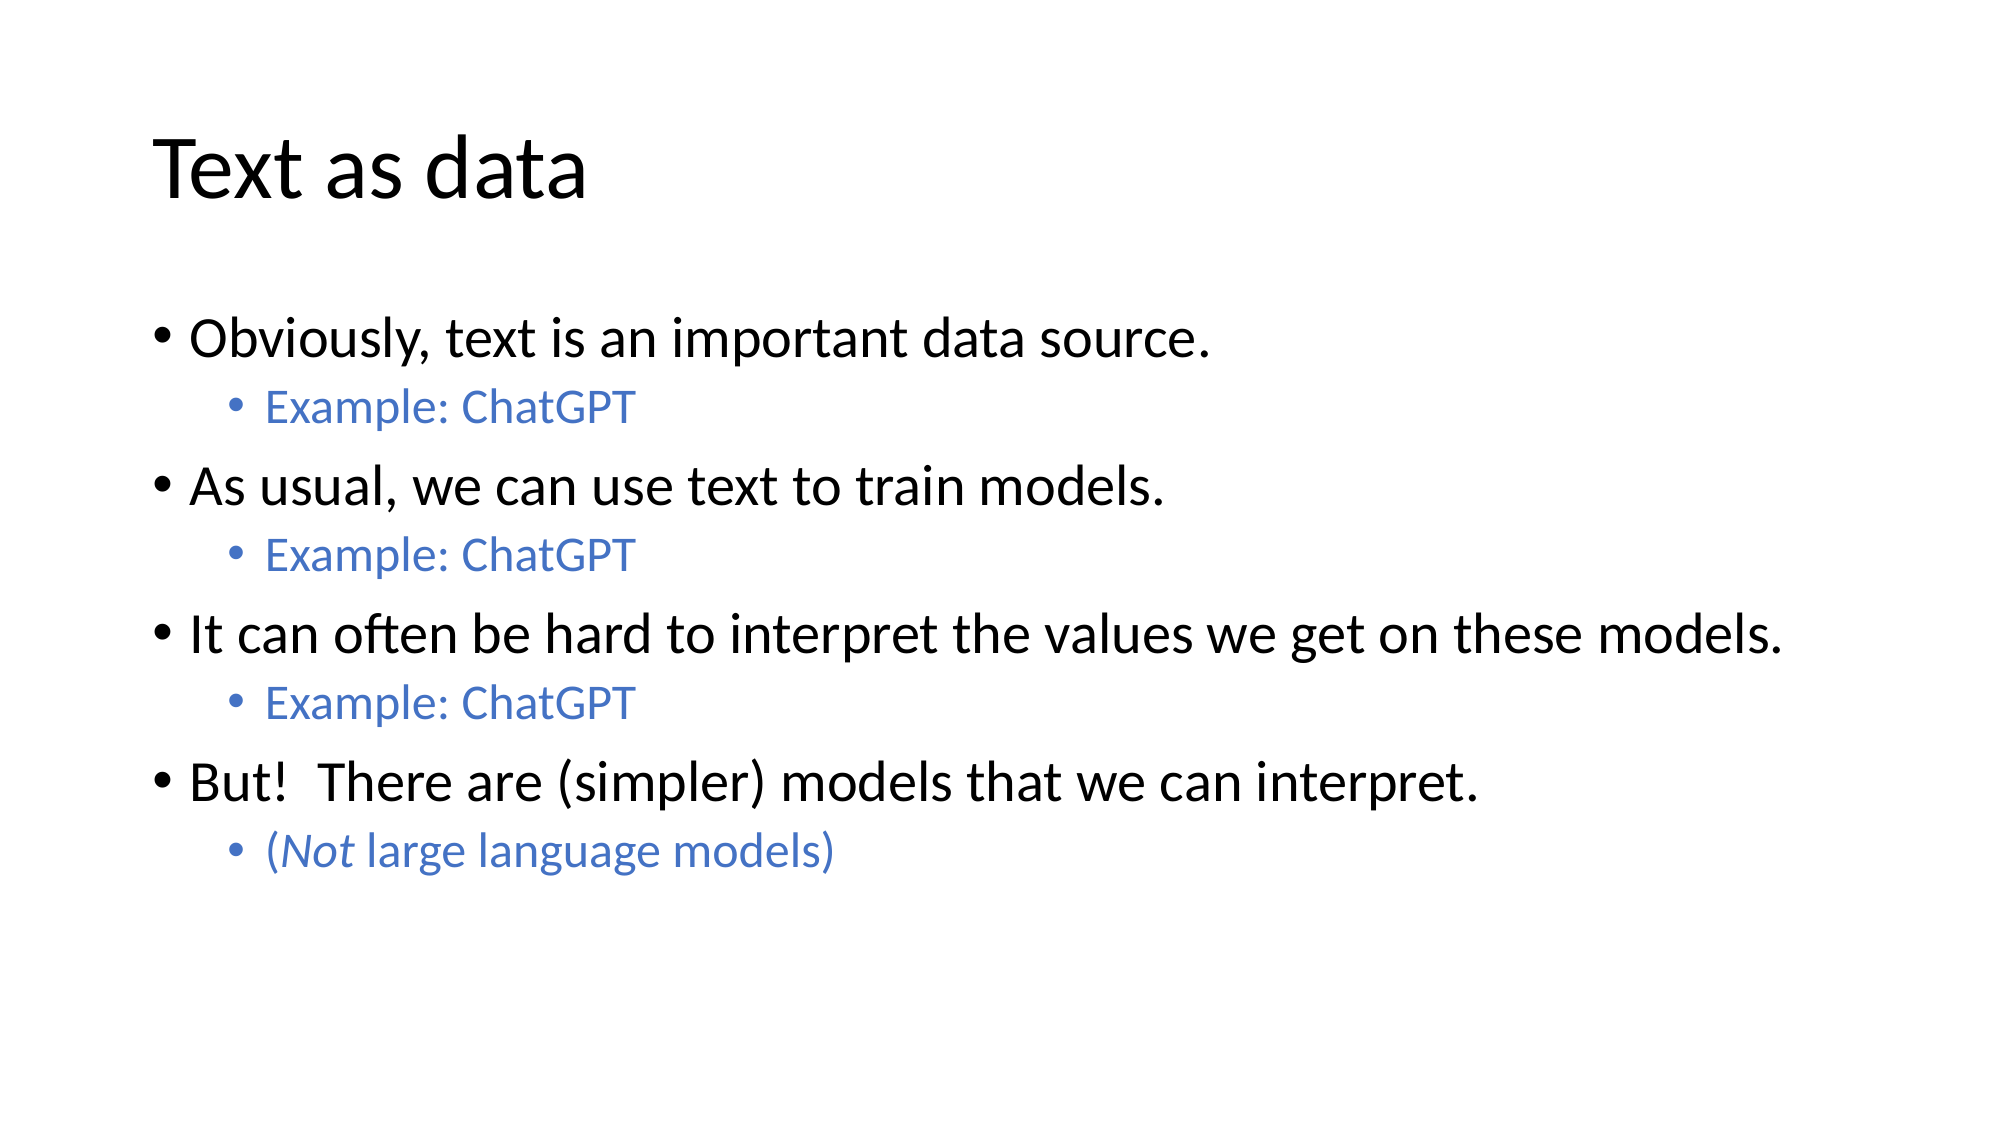

# Text as data
Obviously, text is an important data source.
Example: ChatGPT
As usual, we can use text to train models.
Example: ChatGPT
It can often be hard to interpret the values we get on these models.
Example: ChatGPT
But!  There are (simpler) models that we can interpret.
(Not large language models)